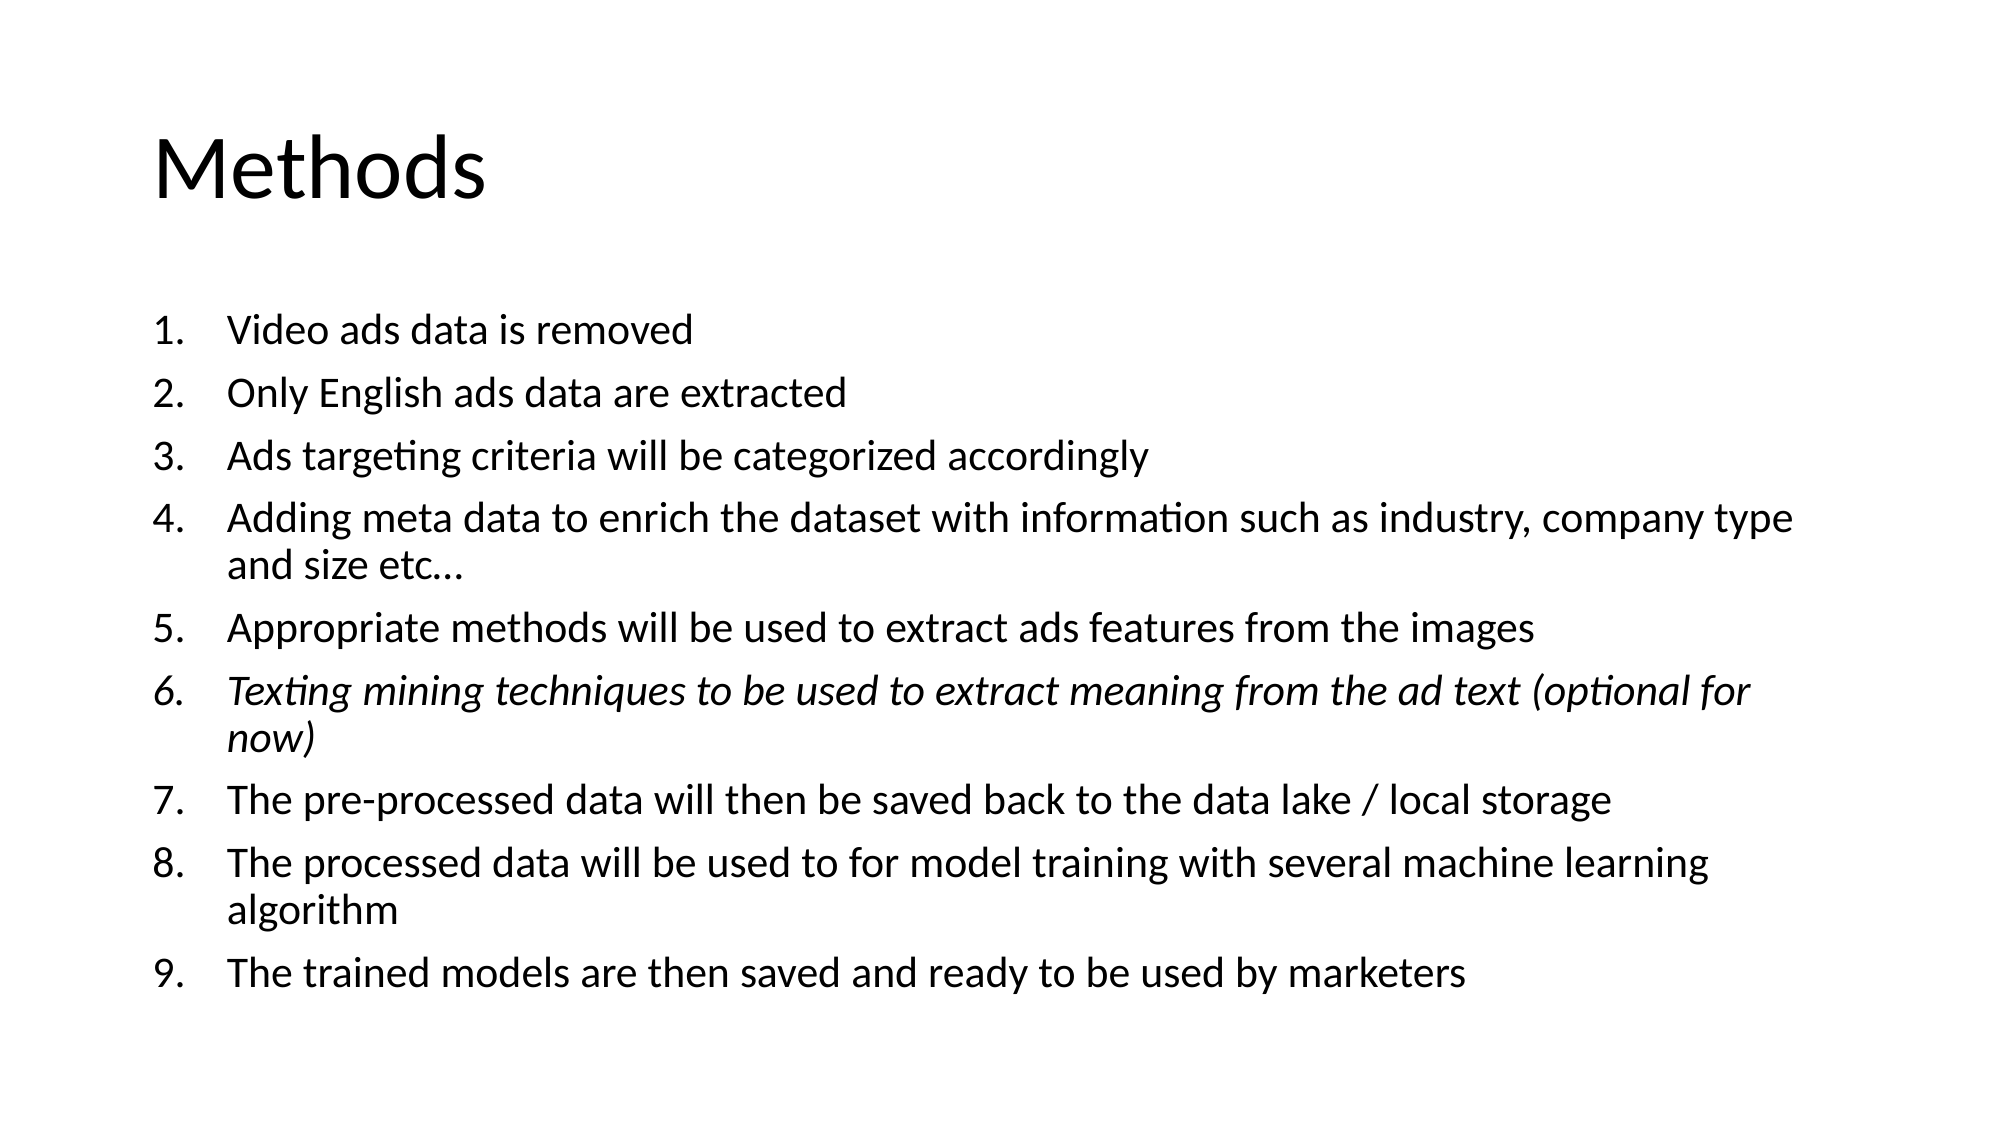

# Methods
Video ads data is removed
Only English ads data are extracted
Ads targeting criteria will be categorized accordingly
Adding meta data to enrich the dataset with information such as industry, company type and size etc…
Appropriate methods will be used to extract ads features from the images
Texting mining techniques to be used to extract meaning from the ad text (optional for now)
The pre-processed data will then be saved back to the data lake / local storage
The processed data will be used to for model training with several machine learning algorithm
The trained models are then saved and ready to be used by marketers